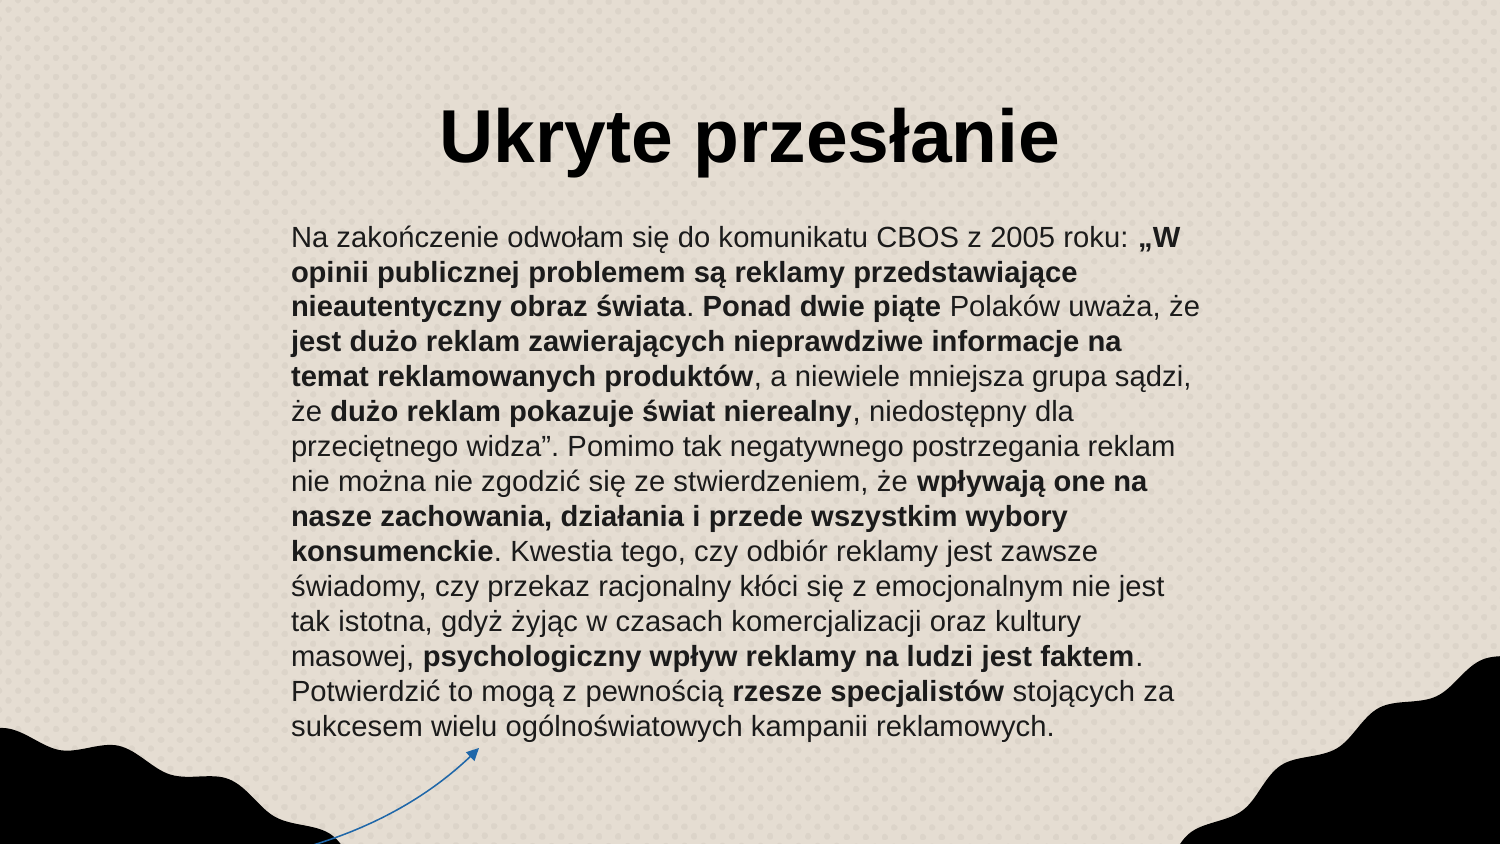

# Ukryte przesłanie
Na zakończenie odwołam się do komunikatu CBOS z 2005 roku: „W opinii publicznej problemem są reklamy przedstawiające nieautentyczny obraz świata. Ponad dwie piąte Polaków uważa, że jest dużo reklam zawierających nieprawdziwe informacje na temat reklamowanych produktów, a niewiele mniejsza grupa sądzi, że dużo reklam pokazuje świat nierealny, niedostępny dla przeciętnego widza”. Pomimo tak negatywnego postrzegania reklam nie można nie zgodzić się ze stwierdzeniem, że wpływają one na nasze zachowania, działania i przede wszystkim wybory konsumenckie. Kwestia tego, czy odbiór reklamy jest zawsze świadomy, czy przekaz racjonalny kłóci się z emocjonalnym nie jest tak istotna, gdyż żyjąc w czasach komercjalizacji oraz kultury masowej, psychologiczny wpływ reklamy na ludzi jest faktem. Potwierdzić to mogą z pewnością rzesze specjalistów stojących za sukcesem wielu ogólnoświatowych kampanii reklamowych.